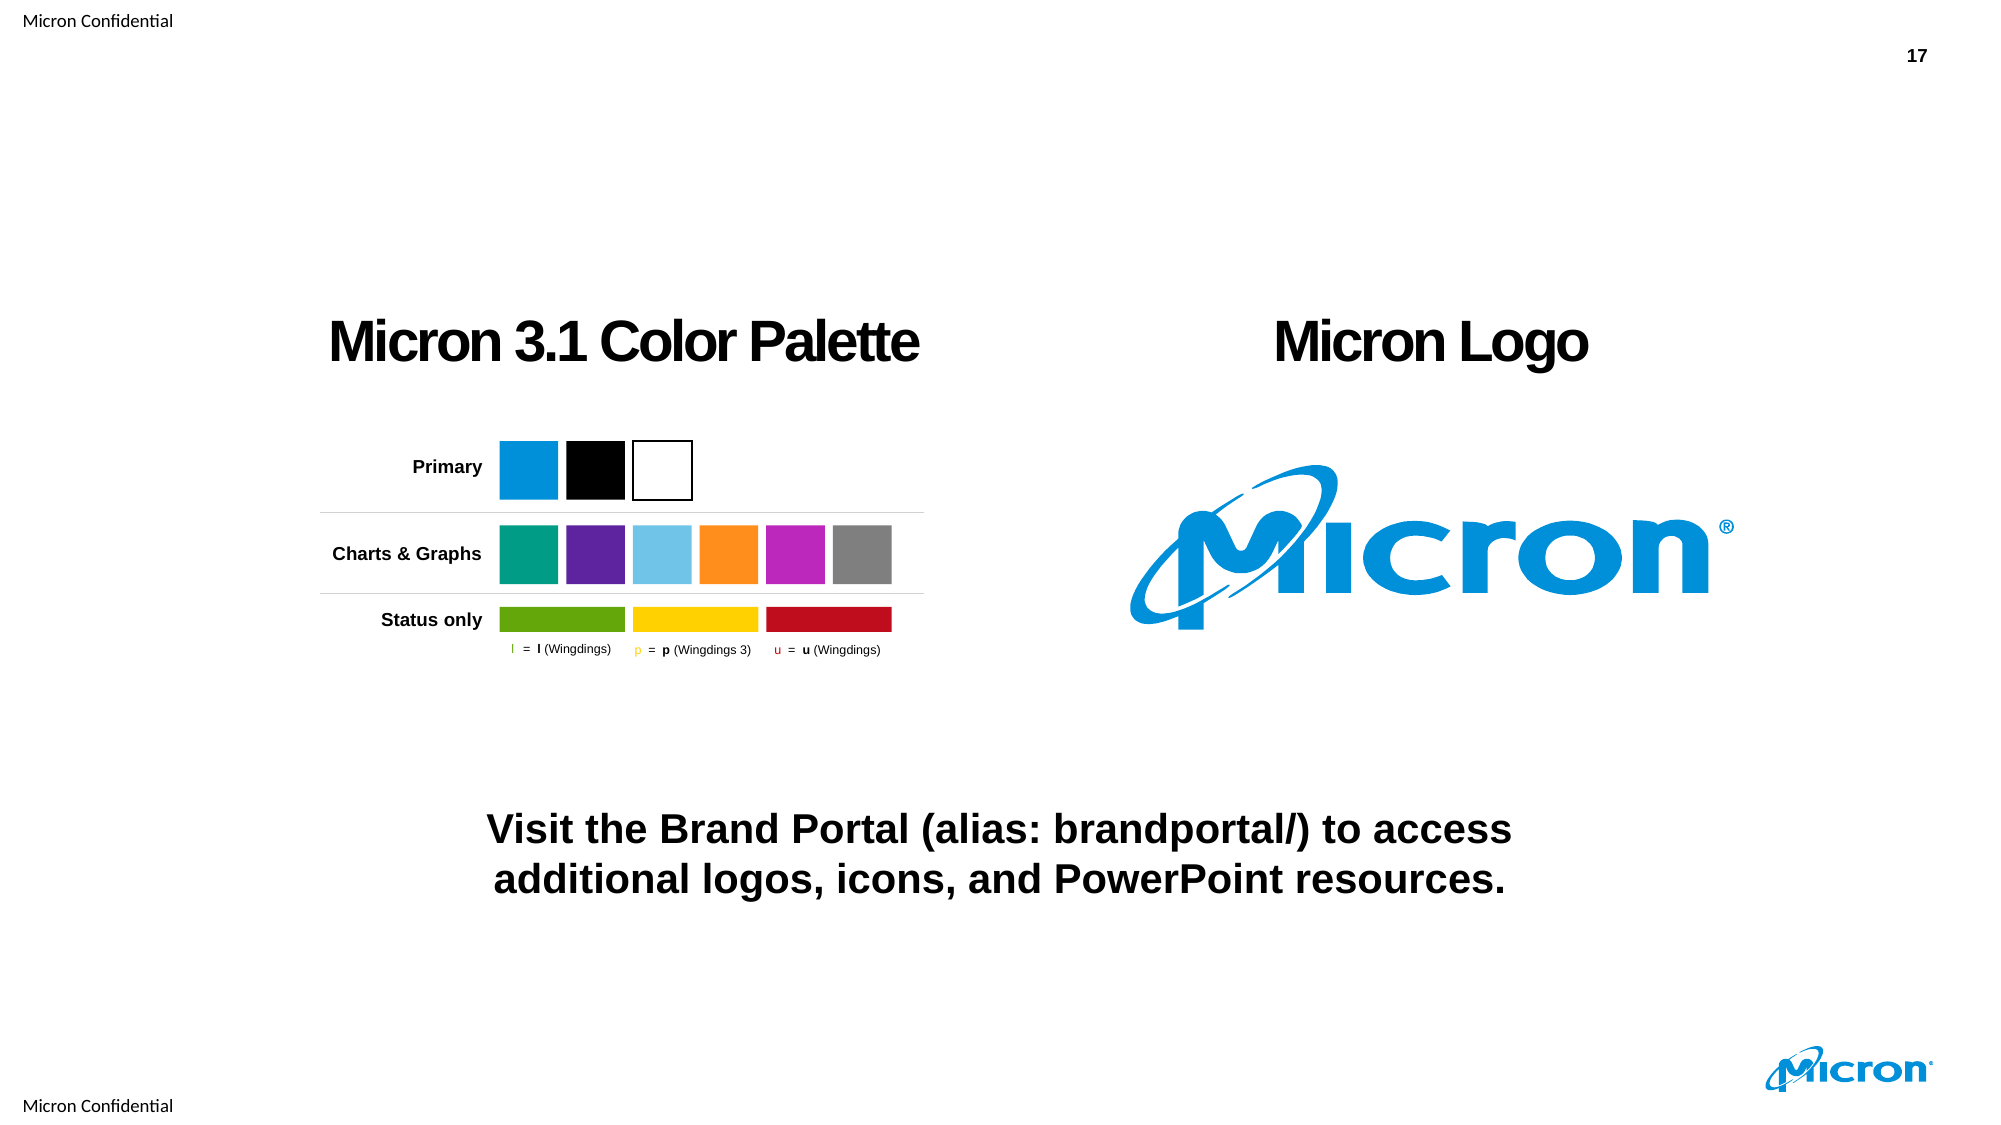

17
Micron 3.1 Color Palette
Micron Logo

Primary

Charts & Graphs
Status only

l
=  l (Wingdings)
p
=  p (Wingdings 3)
u
=  u (Wingdings)
Visit the Brand Portal (alias: brandportal/) to access additional logos, icons, and PowerPoint resources.